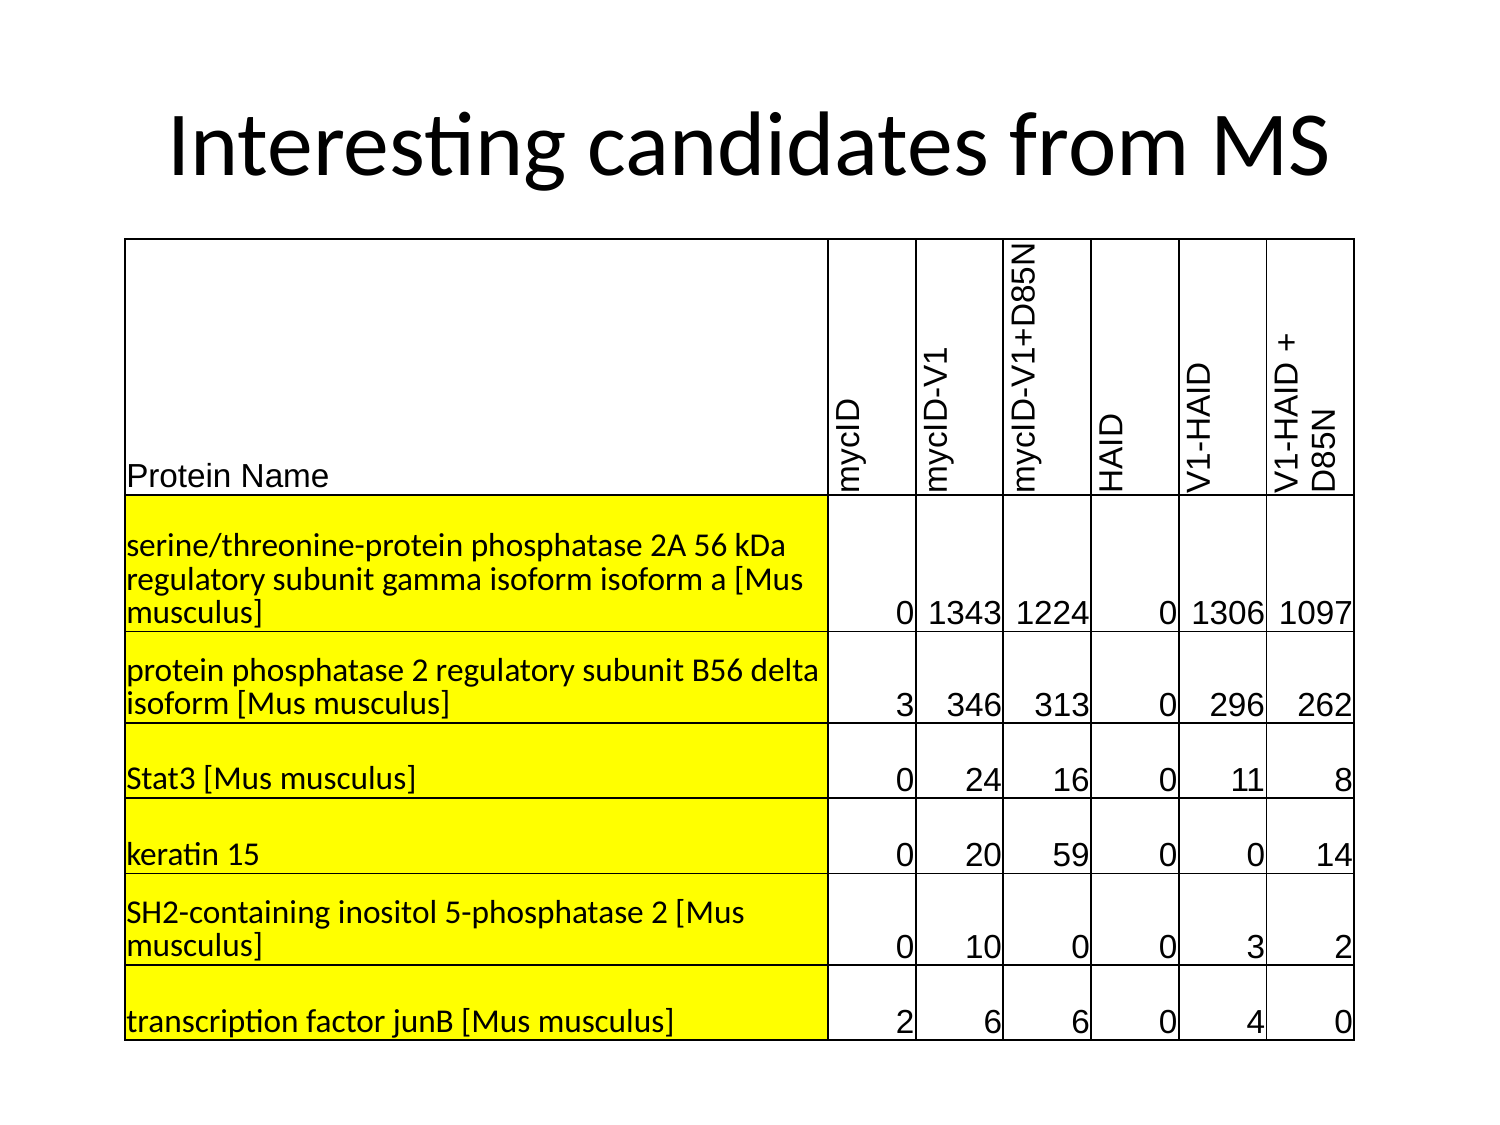

# Interesting candidates from MS
| Protein Name | mycID | mycID-V1 | mycID-V1+D85N | HAID | V1-HAID | V1-HAID + D85N |
| --- | --- | --- | --- | --- | --- | --- |
| serine/threonine-protein phosphatase 2A 56 kDa regulatory subunit gamma isoform isoform a [Mus musculus] | 0 | 1343 | 1224 | 0 | 1306 | 1097 |
| protein phosphatase 2 regulatory subunit B56 delta isoform [Mus musculus] | 3 | 346 | 313 | 0 | 296 | 262 |
| Stat3 [Mus musculus] | 0 | 24 | 16 | 0 | 11 | 8 |
| keratin 15 | 0 | 20 | 59 | 0 | 0 | 14 |
| SH2-containing inositol 5-phosphatase 2 [Mus musculus] | 0 | 10 | 0 | 0 | 3 | 2 |
| transcription factor junB [Mus musculus] | 2 | 6 | 6 | 0 | 4 | 0 |